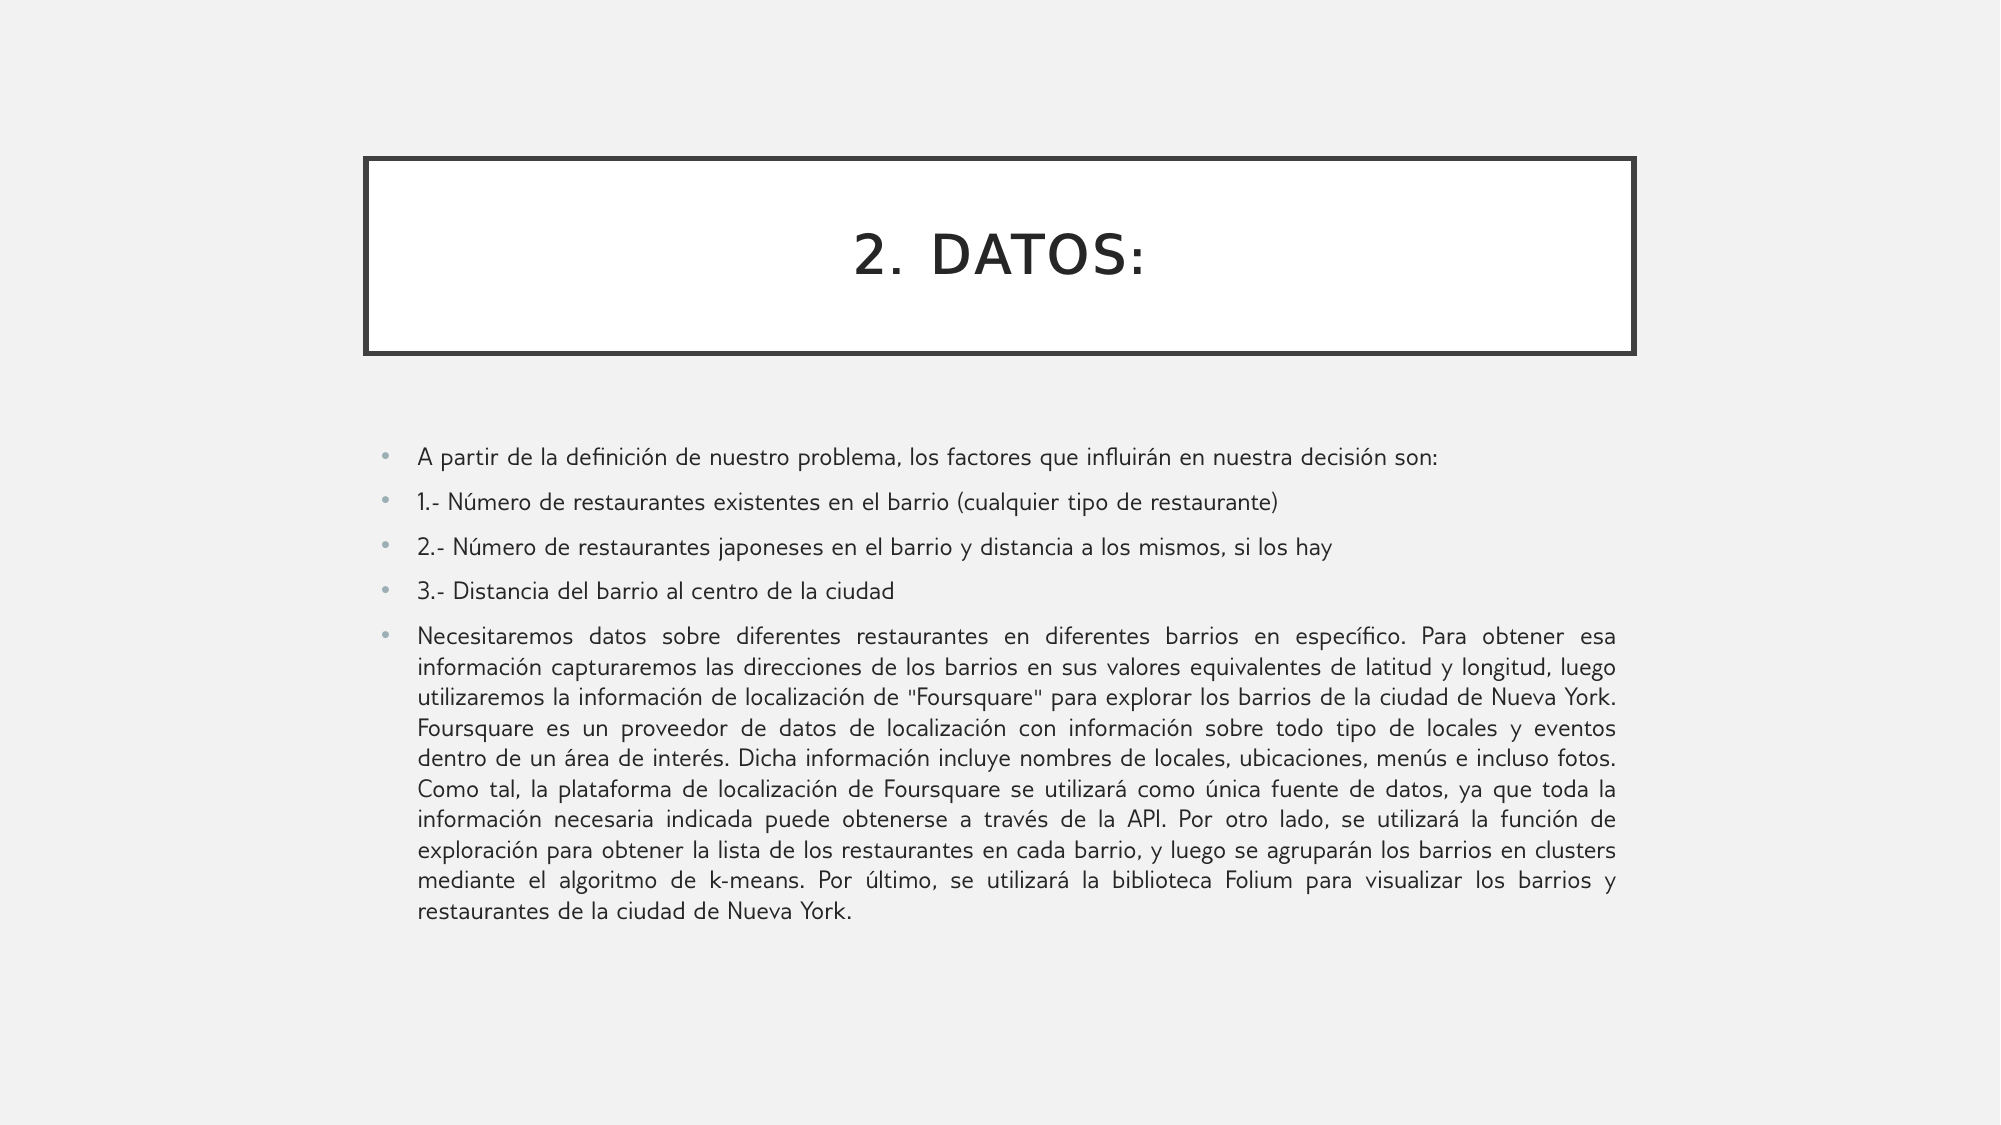

# 2. Datos:
A partir de la definición de nuestro problema, los factores que influirán en nuestra decisión son:
1.- Número de restaurantes existentes en el barrio (cualquier tipo de restaurante)
2.- Número de restaurantes japoneses en el barrio y distancia a los mismos, si los hay
3.- Distancia del barrio al centro de la ciudad
Necesitaremos datos sobre diferentes restaurantes en diferentes barrios en específico. Para obtener esa información capturaremos las direcciones de los barrios en sus valores equivalentes de latitud y longitud, luego utilizaremos la información de localización de "Foursquare" para explorar los barrios de la ciudad de Nueva York. Foursquare es un proveedor de datos de localización con información sobre todo tipo de locales y eventos dentro de un área de interés. Dicha información incluye nombres de locales, ubicaciones, menús e incluso fotos. Como tal, la plataforma de localización de Foursquare se utilizará como única fuente de datos, ya que toda la información necesaria indicada puede obtenerse a través de la API. Por otro lado, se utilizará la función de exploración para obtener la lista de los restaurantes en cada barrio, y luego se agruparán los barrios en clusters mediante el algoritmo de k-means. Por último, se utilizará la biblioteca Folium para visualizar los barrios y restaurantes de la ciudad de Nueva York.